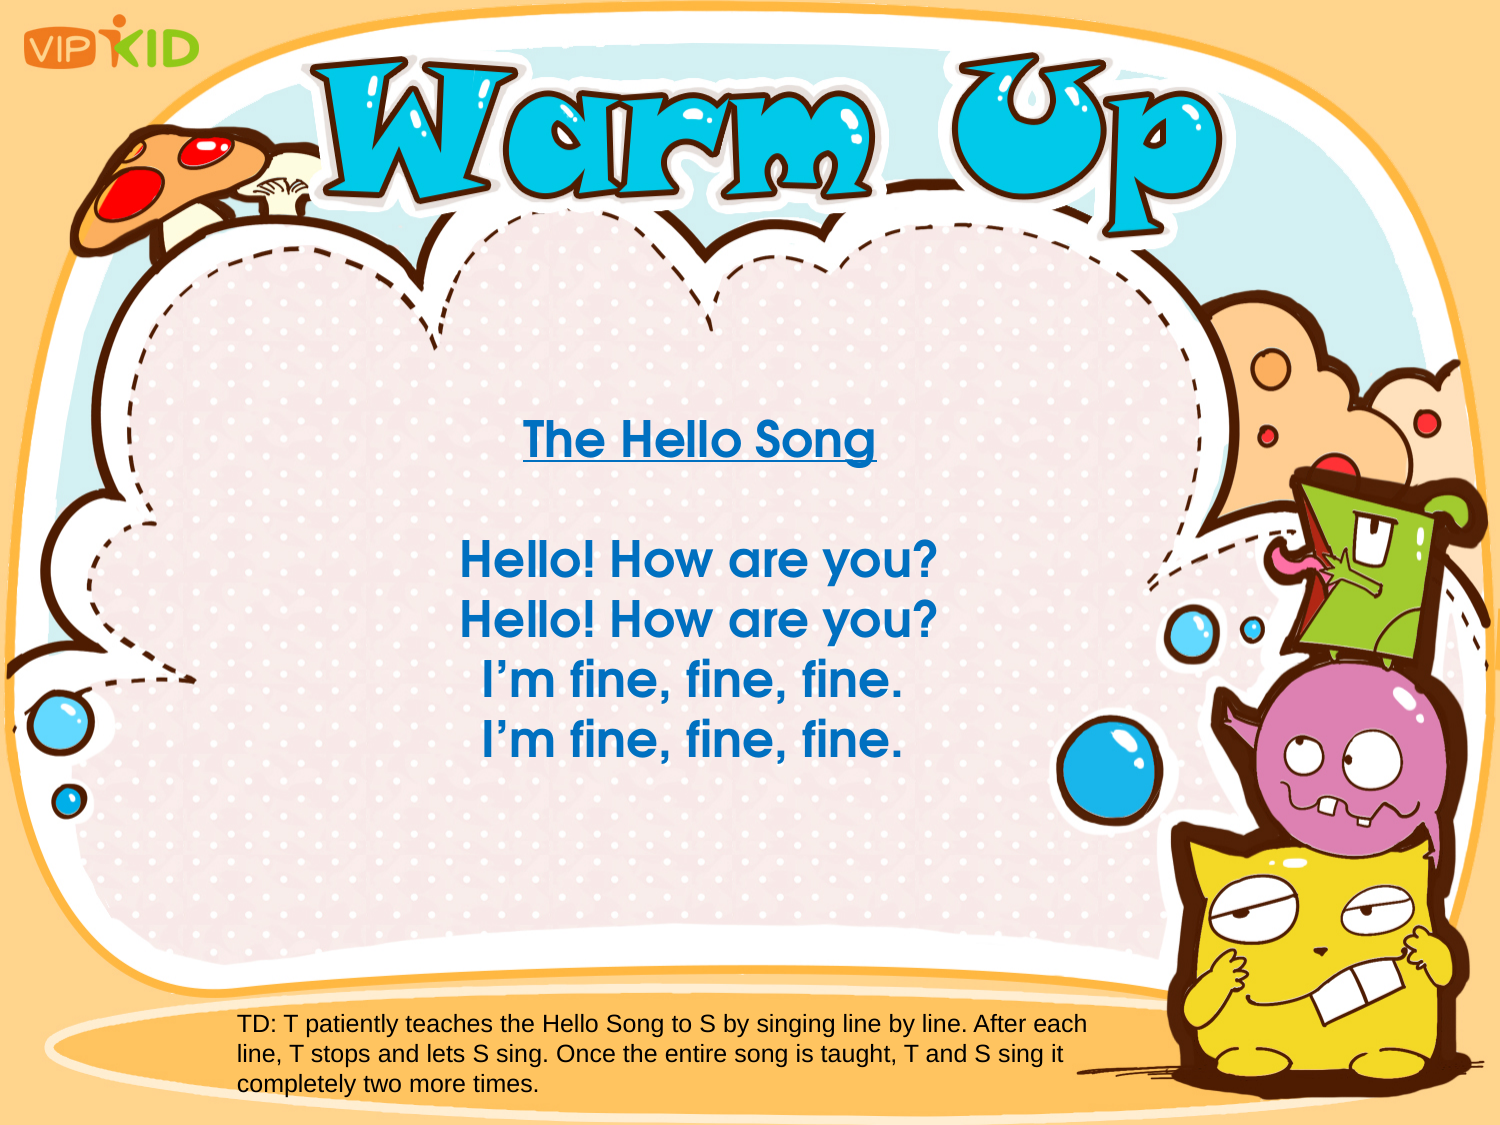

The Hello Song

Hello! How are you?
Hello! How are you?
I’m fine, fine, fine.
I’m fine, fine, fine.
TD: T patiently teaches the Hello Song to S by singing line by line. After each line, T stops and lets S sing. Once the entire song is taught, T and S sing it  completely two more times.